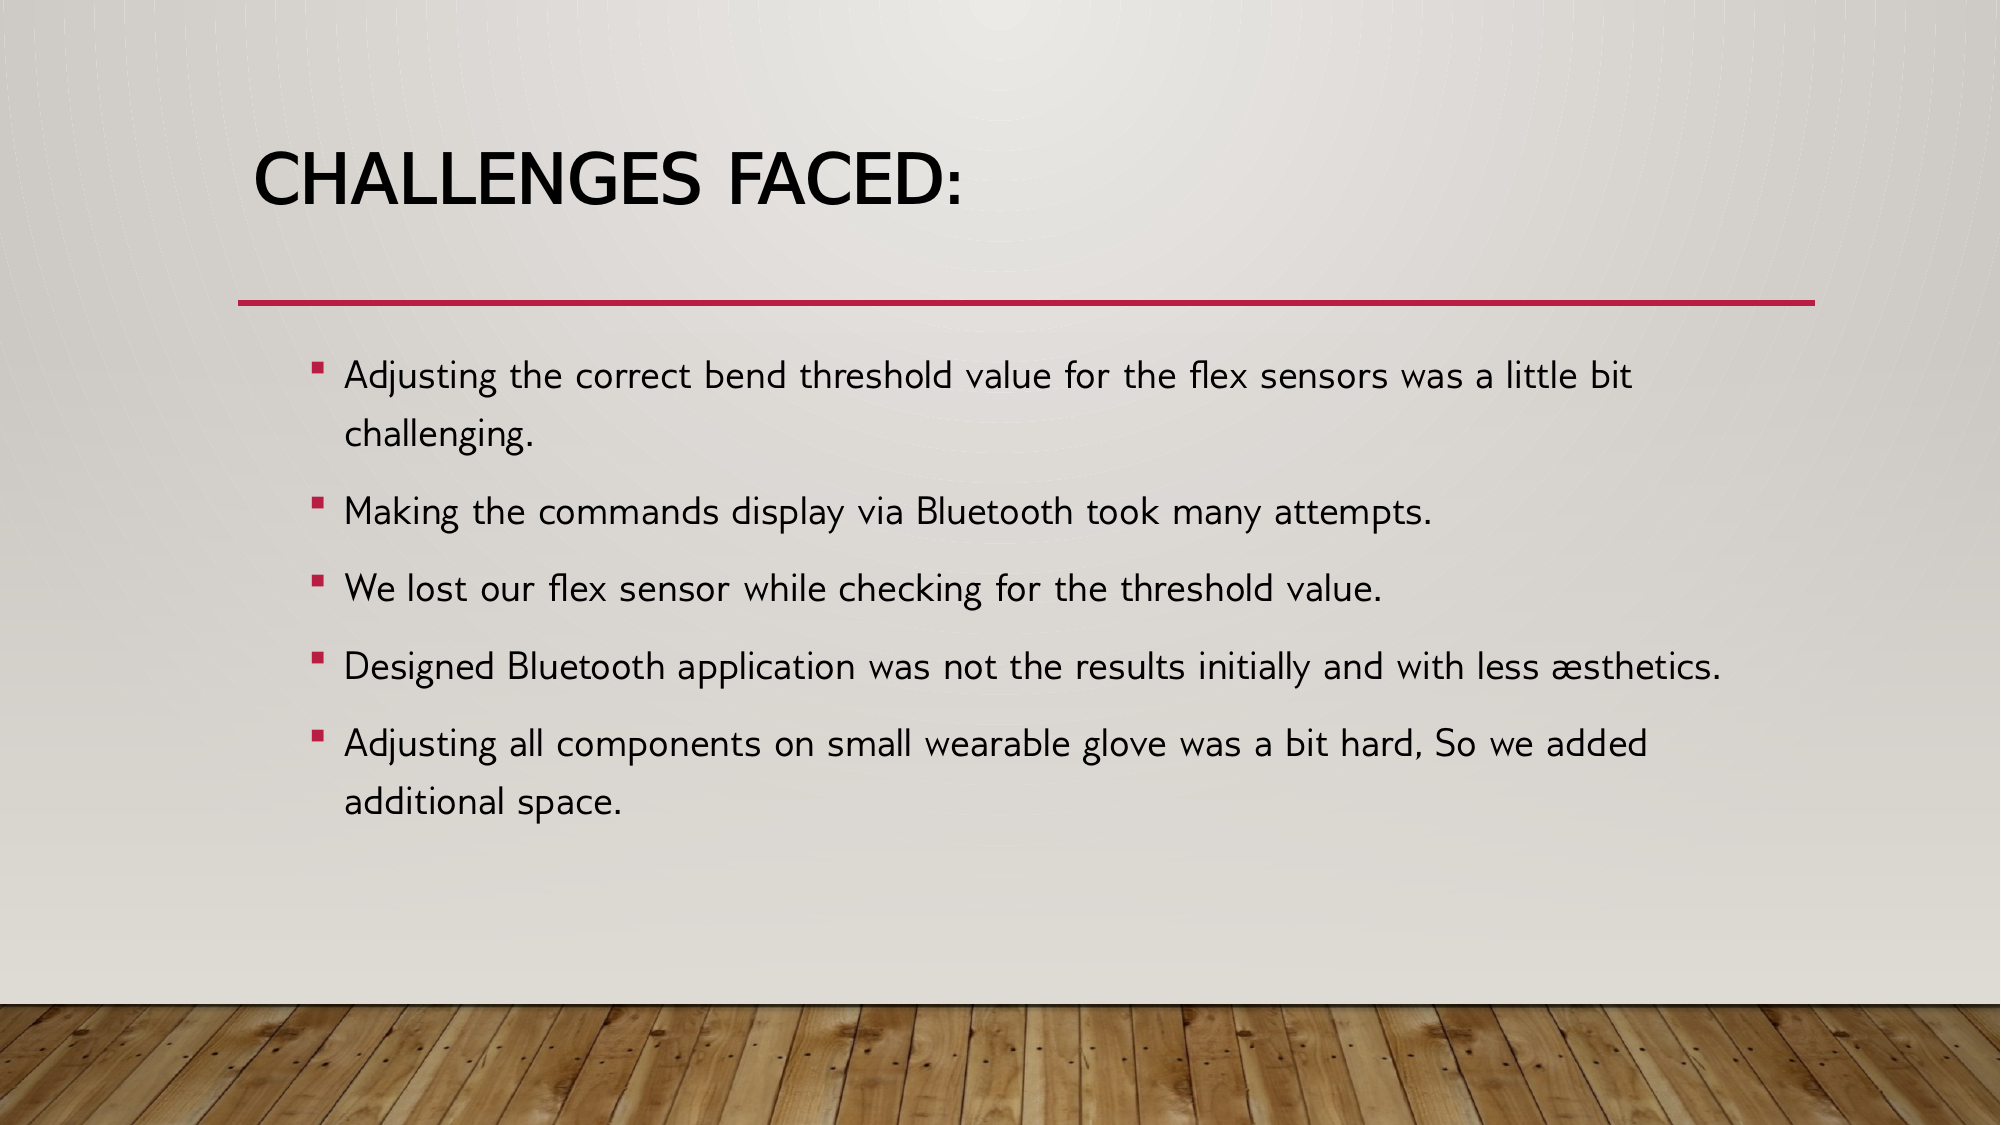

# Challenges Faced:
Adjusting the correct bend threshold value for the flex sensors was a little bit challenging.
Making the commands display via Bluetooth took many attempts.
We lost our flex sensor while checking for the threshold value.
Designed Bluetooth application was not the results initially and with less aesthetics.
Adjusting all components on small wearable glove was a bit hard, So we added additional space.